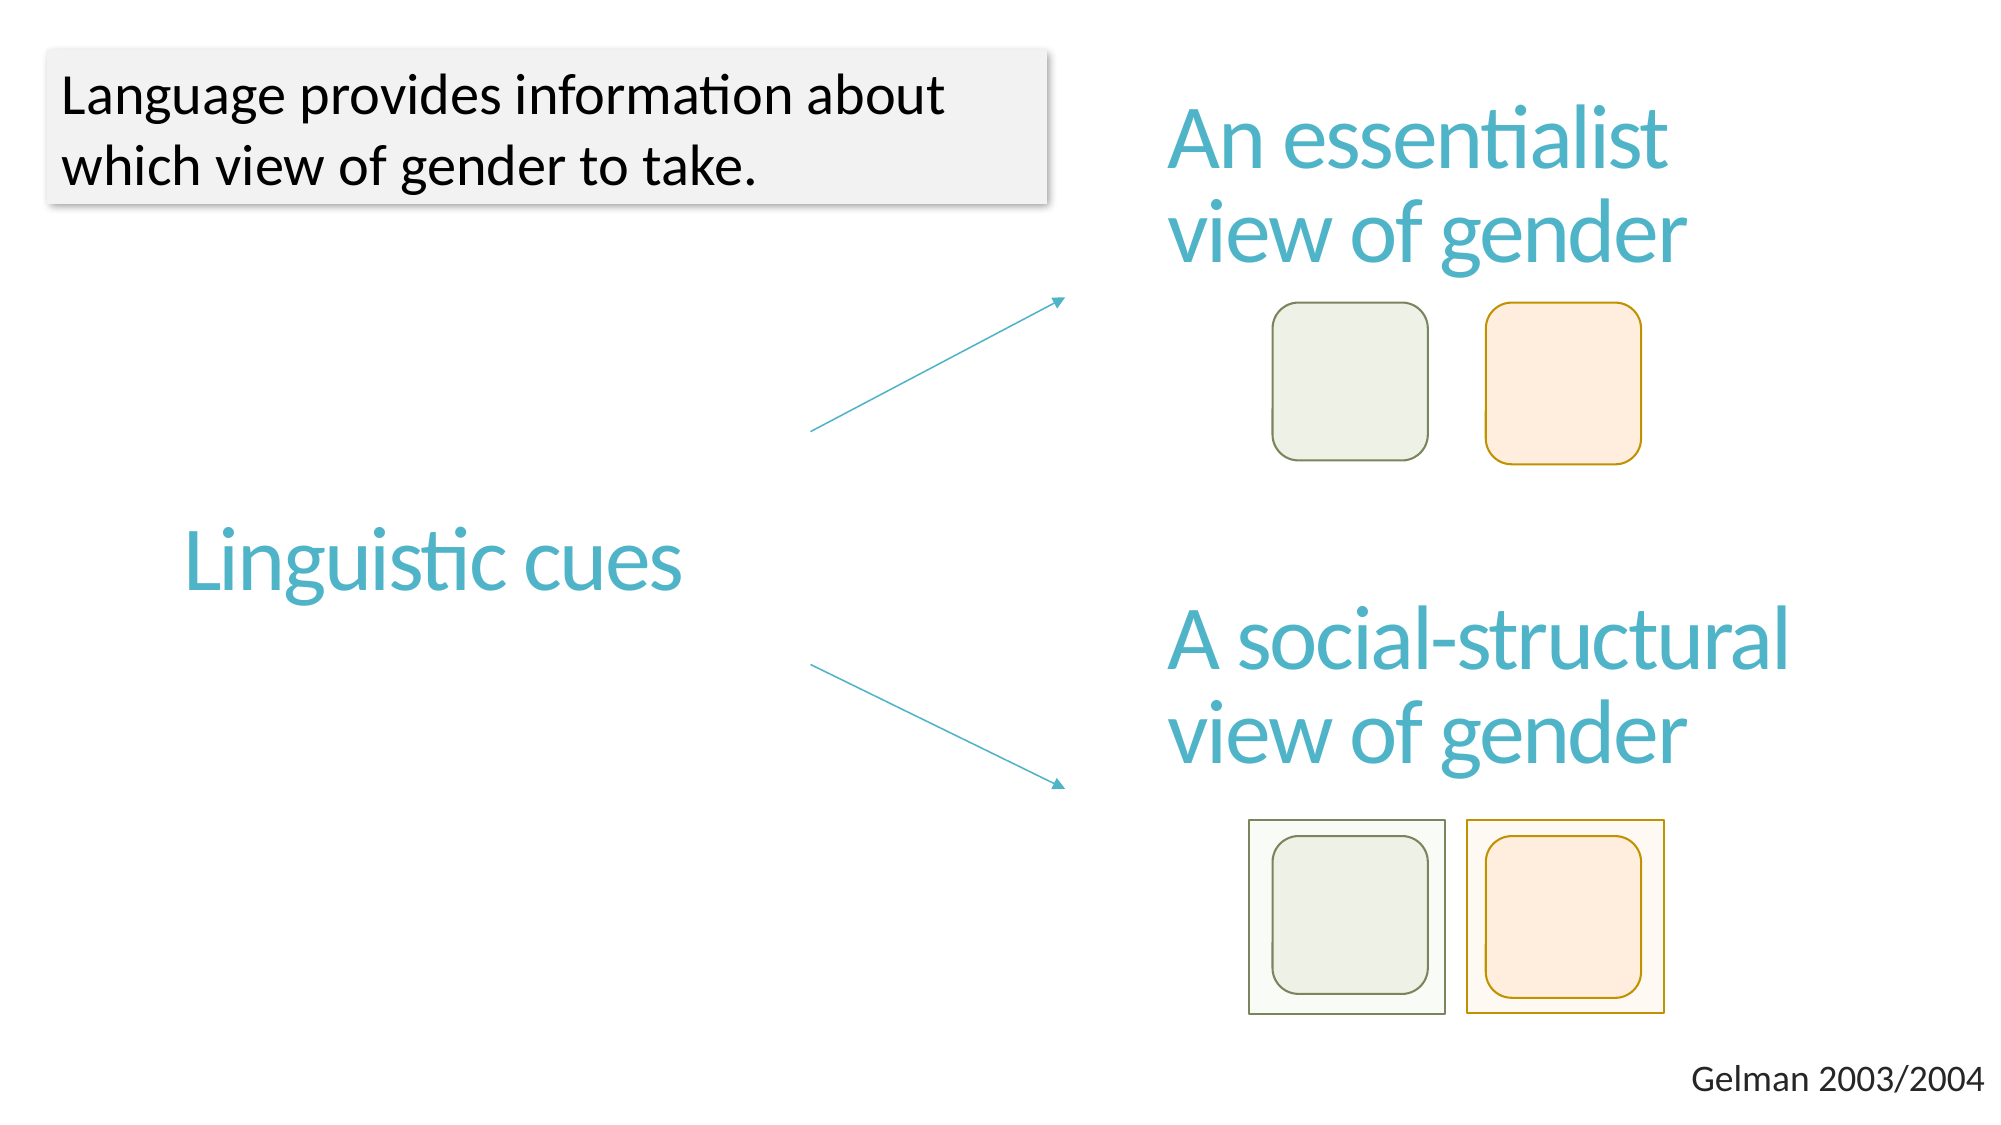

An essentialist
view of gender
Language provides information about which view of gender to take.

Linguistic cues
# A social-structural view of gender

Gelman 2003/2004